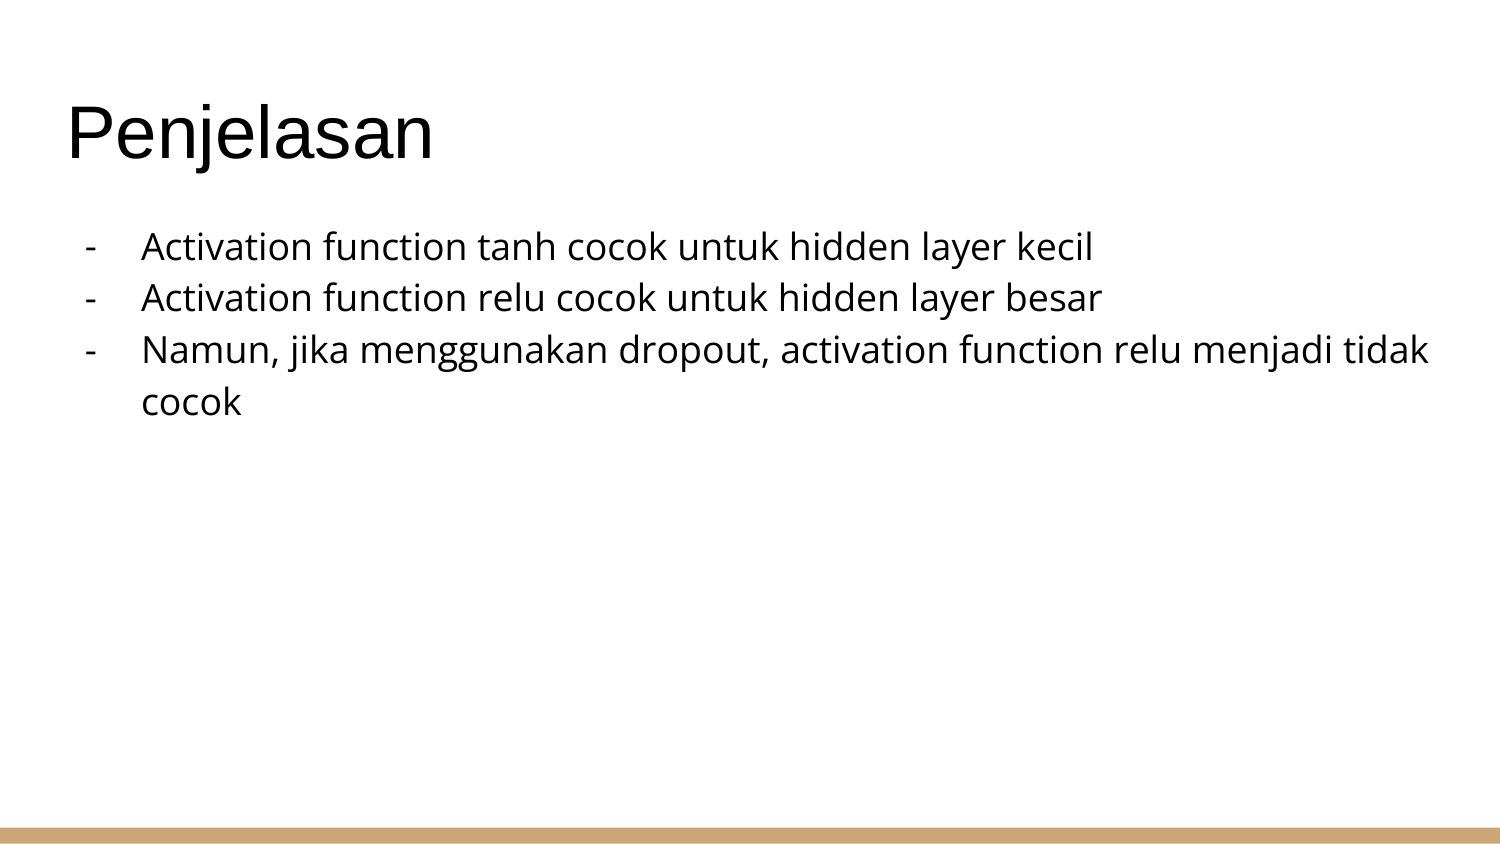

# Penjelasan
Activation function tanh cocok untuk hidden layer kecil
Activation function relu cocok untuk hidden layer besar
Namun, jika menggunakan dropout, activation function relu menjadi tidak cocok